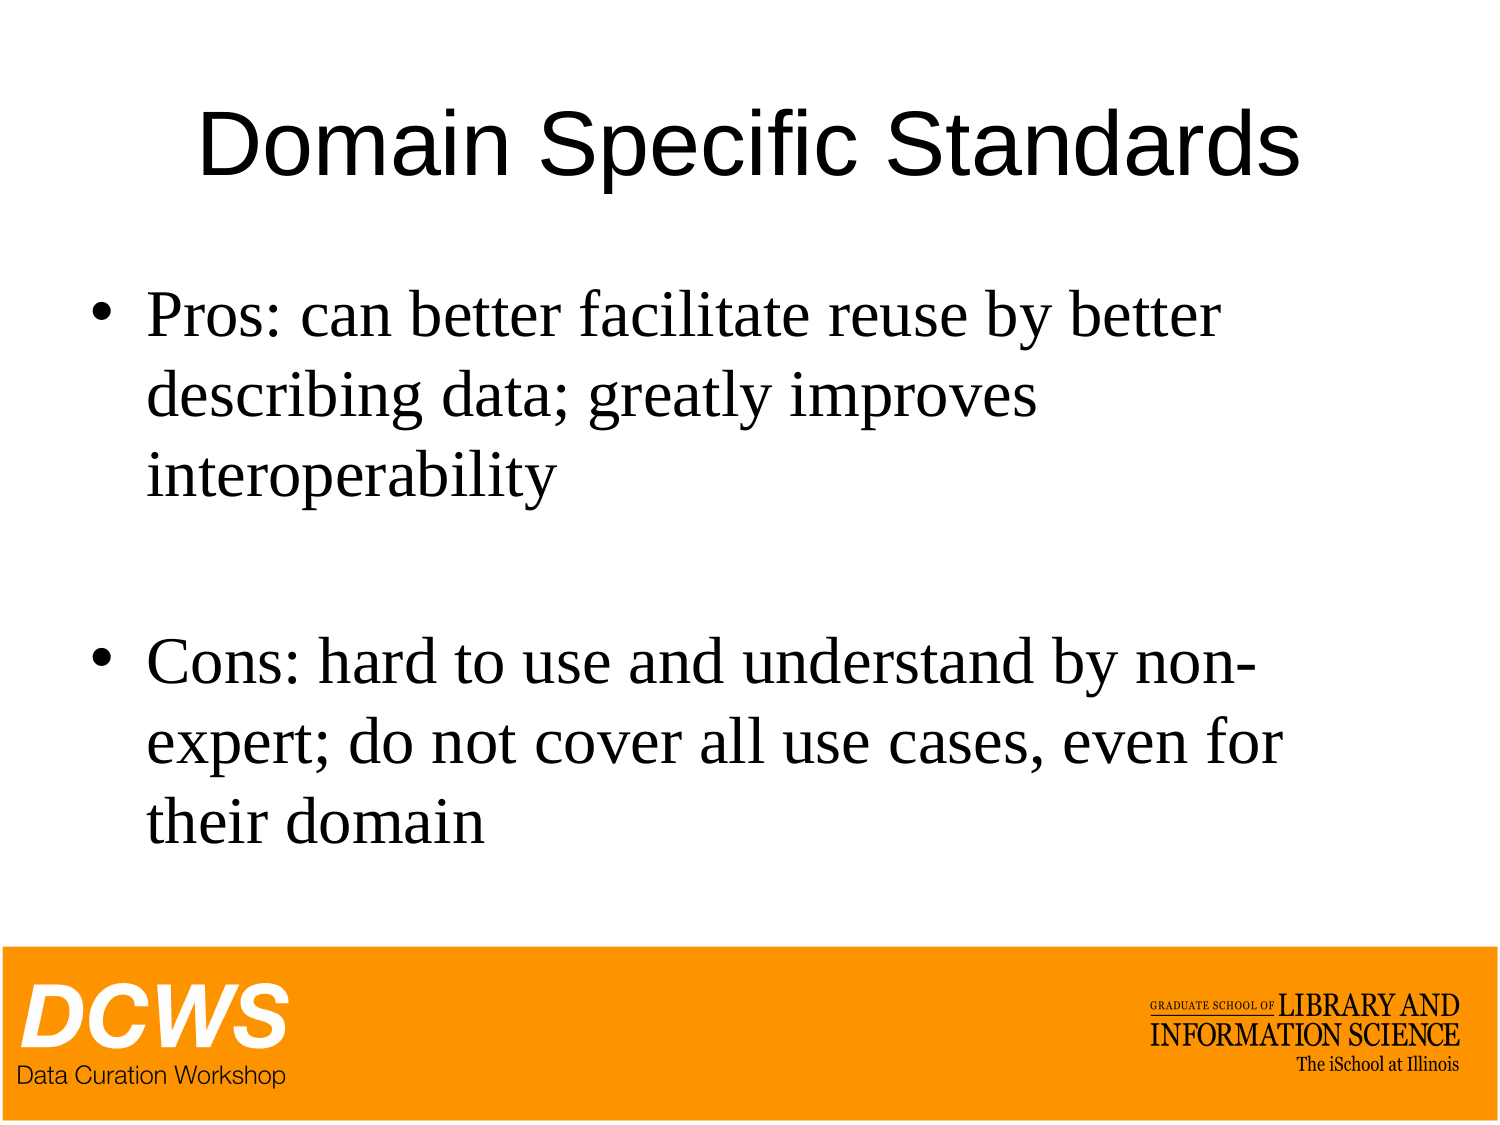

# Domain Specific Standards
Pros: can better facilitate reuse by better describing data; greatly improves interoperability

Cons: hard to use and understand by non-expert; do not cover all use cases, even for their domain